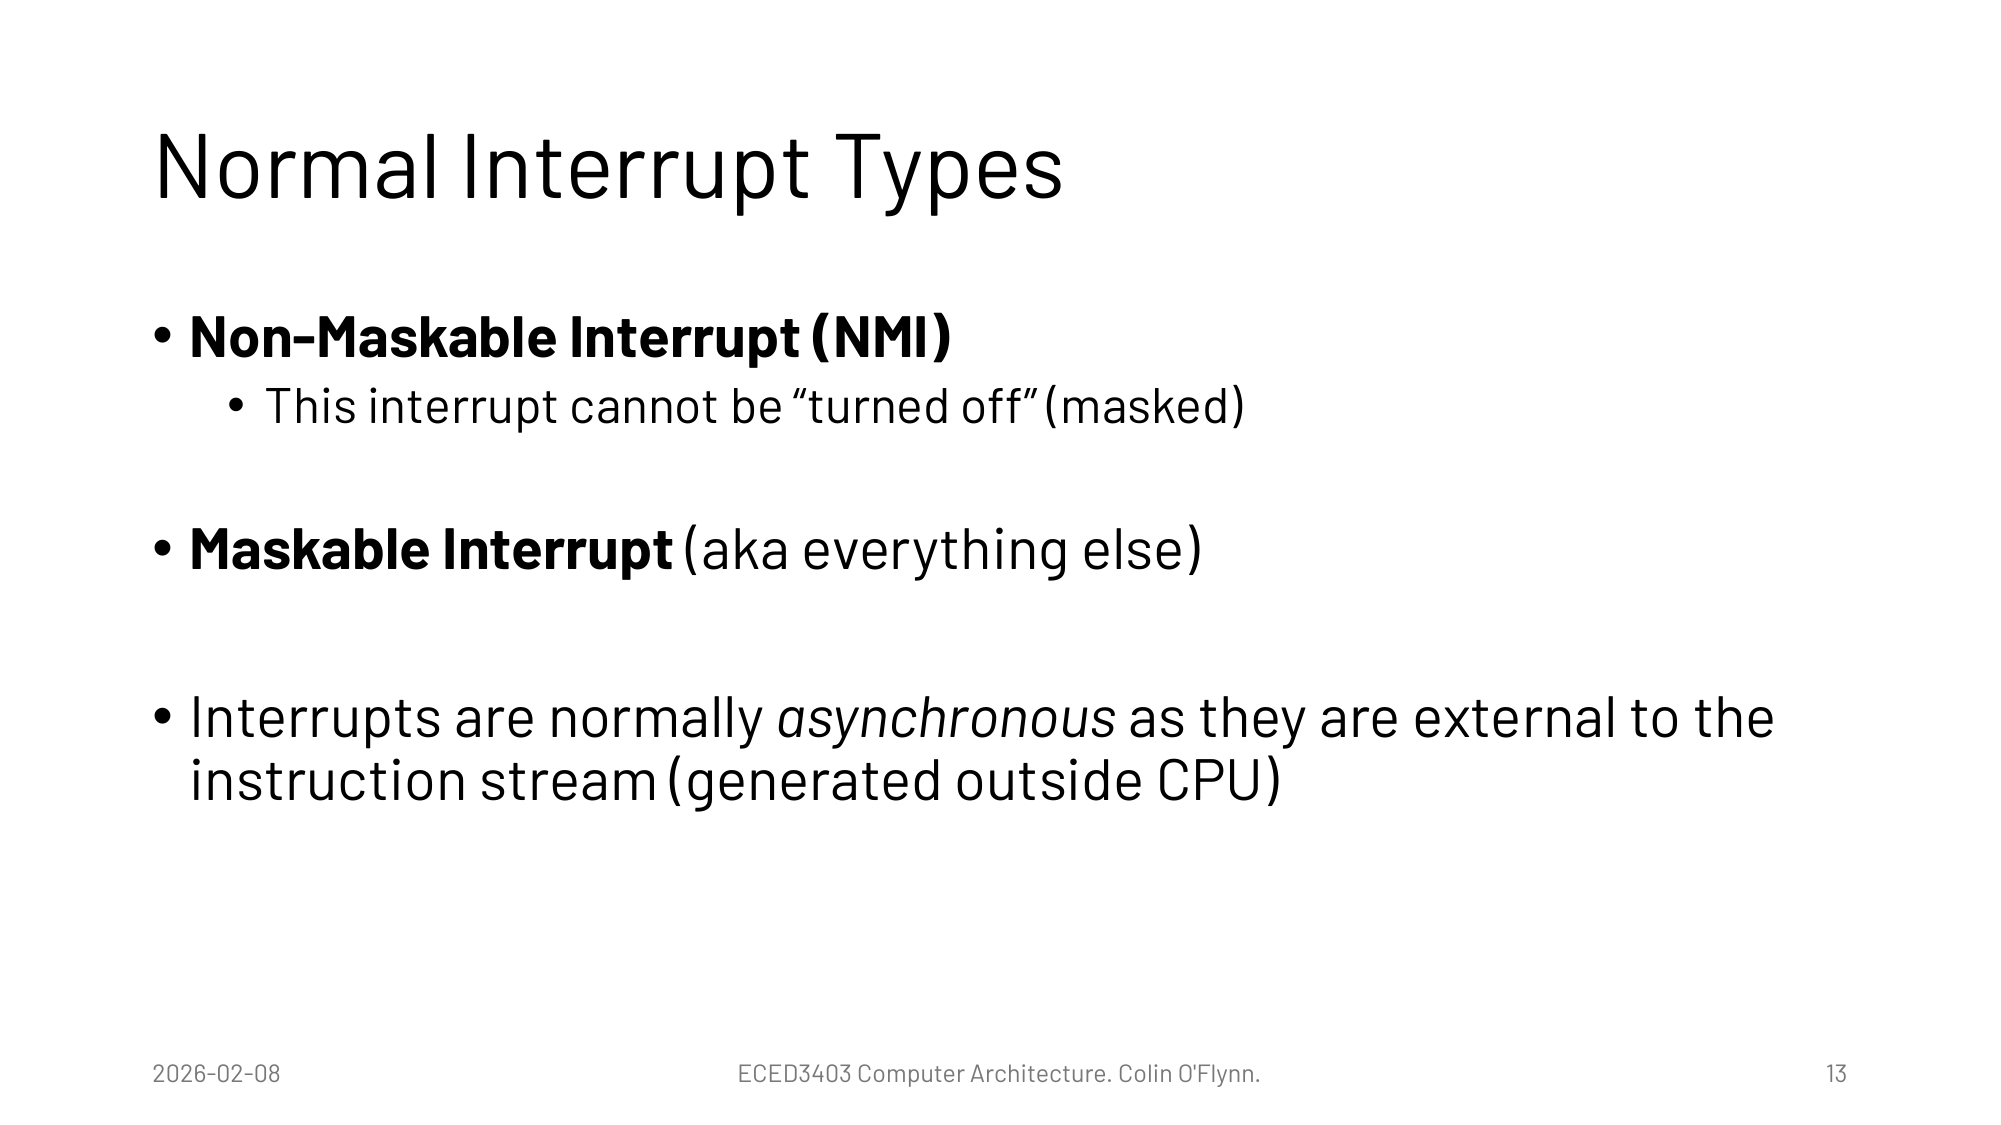

# Normal Interrupt Types
Non-Maskable Interrupt (NMI)
This interrupt cannot be “turned off” (masked)

Maskable Interrupt (aka everything else)

Interrupts are normally asynchronous as they are external to the instruction stream (generated outside CPU)

2026-02-08
ECED3403 Computer Architecture. Colin O'Flynn.
13